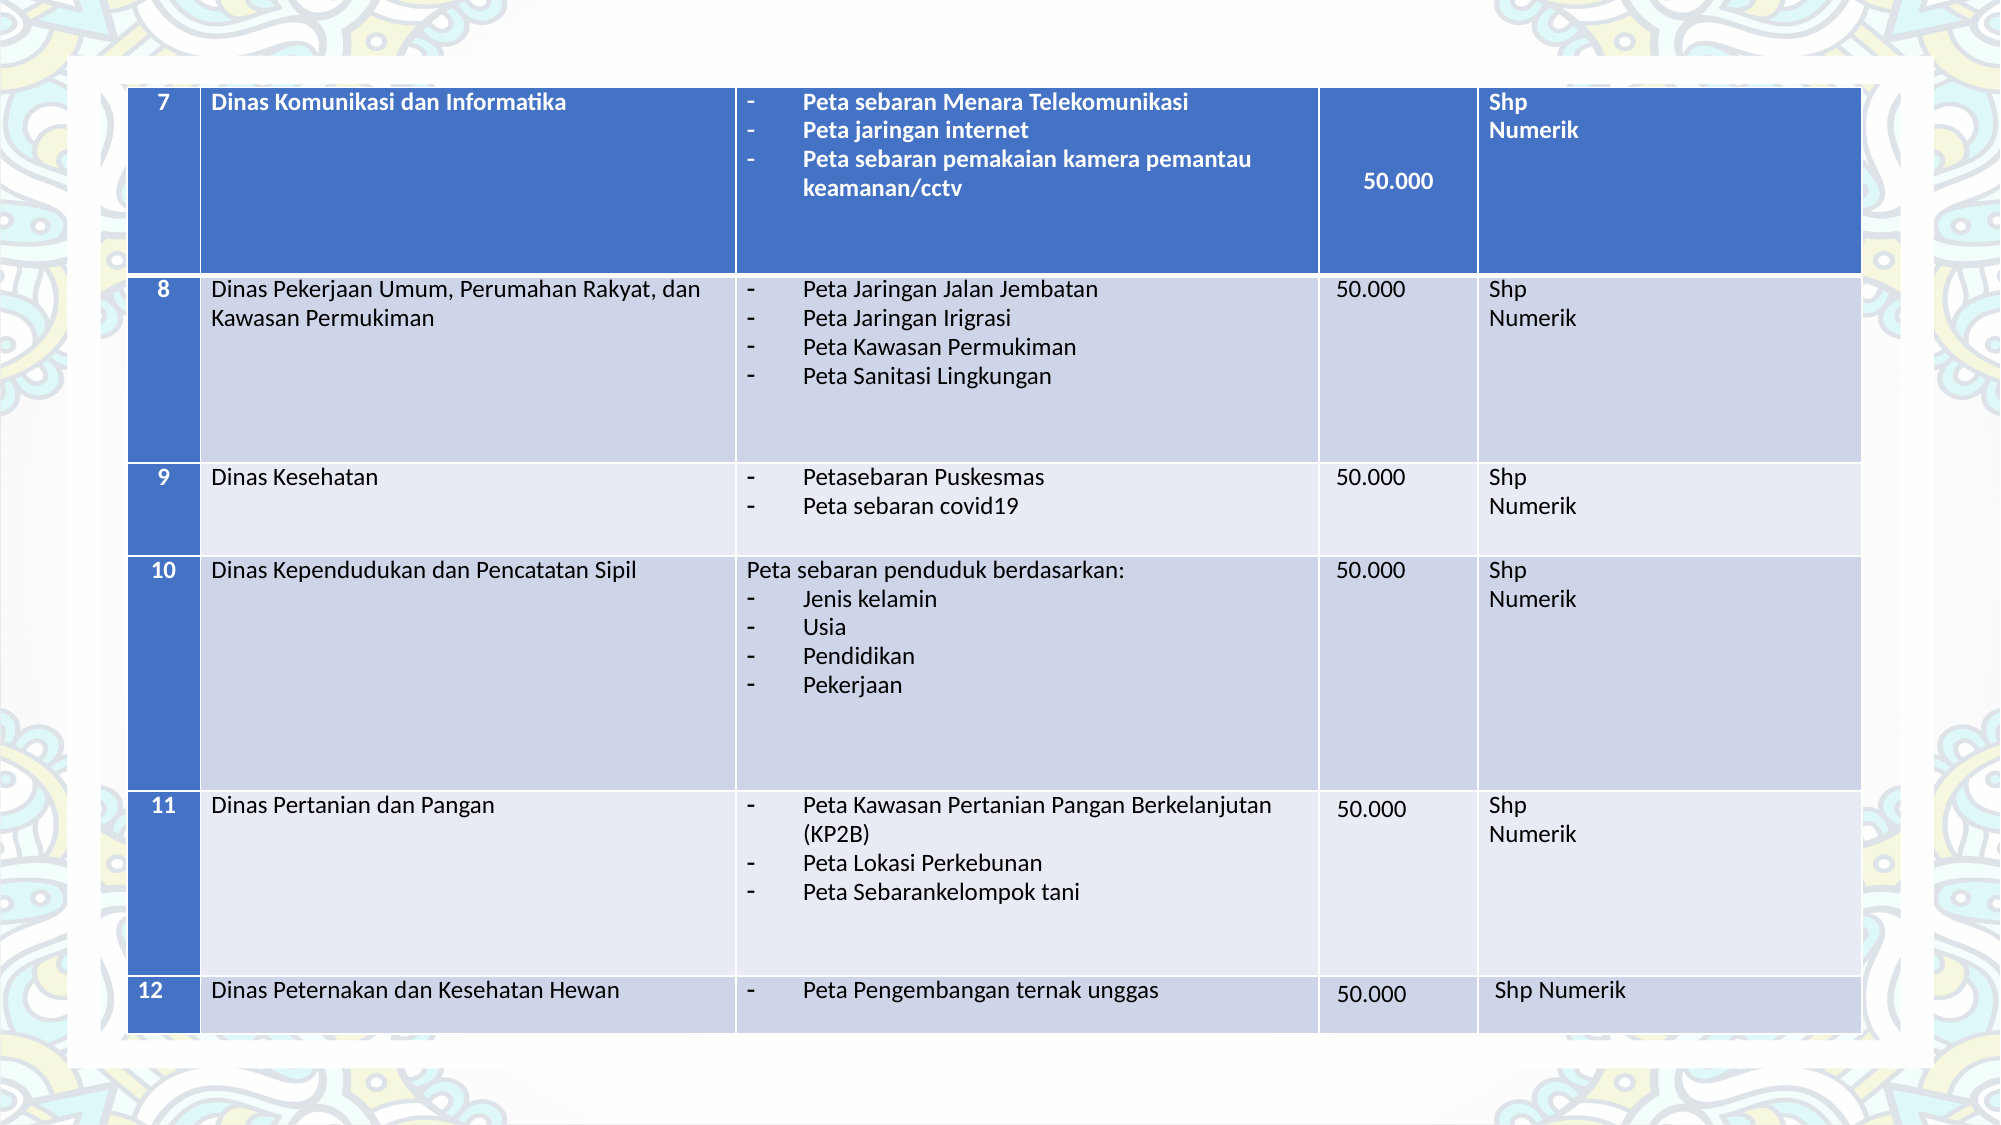

| 7 | Dinas Komunikasi dan Informatika | Peta sebaran Menara Telekomunikasi Peta jaringan internet Peta sebaran pemakaian kamera pemantau keamanan/cctv | 50.000 | Shp Numerik |
| --- | --- | --- | --- | --- |
| 8 | Dinas Pekerjaan Umum, Perumahan Rakyat, dan Kawasan Permukiman | Peta Jaringan Jalan Jembatan Peta Jaringan Irigrasi Peta Kawasan Permukiman Peta Sanitasi Lingkungan | 50.000 | Shp Numerik |
| 9 | Dinas Kesehatan | Petasebaran Puskesmas Peta sebaran covid19 | 50.000 | Shp Numerik |
| 10 | Dinas Kependudukan dan Pencatatan Sipil | Peta sebaran penduduk berdasarkan: Jenis kelamin Usia Pendidikan Pekerjaan | 50.000 | Shp Numerik |
| 11 | Dinas Pertanian dan Pangan | Peta Kawasan Pertanian Pangan Berkelanjutan (KP2B) Peta Lokasi Perkebunan Peta Sebarankelompok tani | 50.000 | Shp Numerik |
| 12 | Dinas Peternakan dan Kesehatan Hewan | Peta Pengembangan ternak unggas | 50.000 | Shp Numerik |